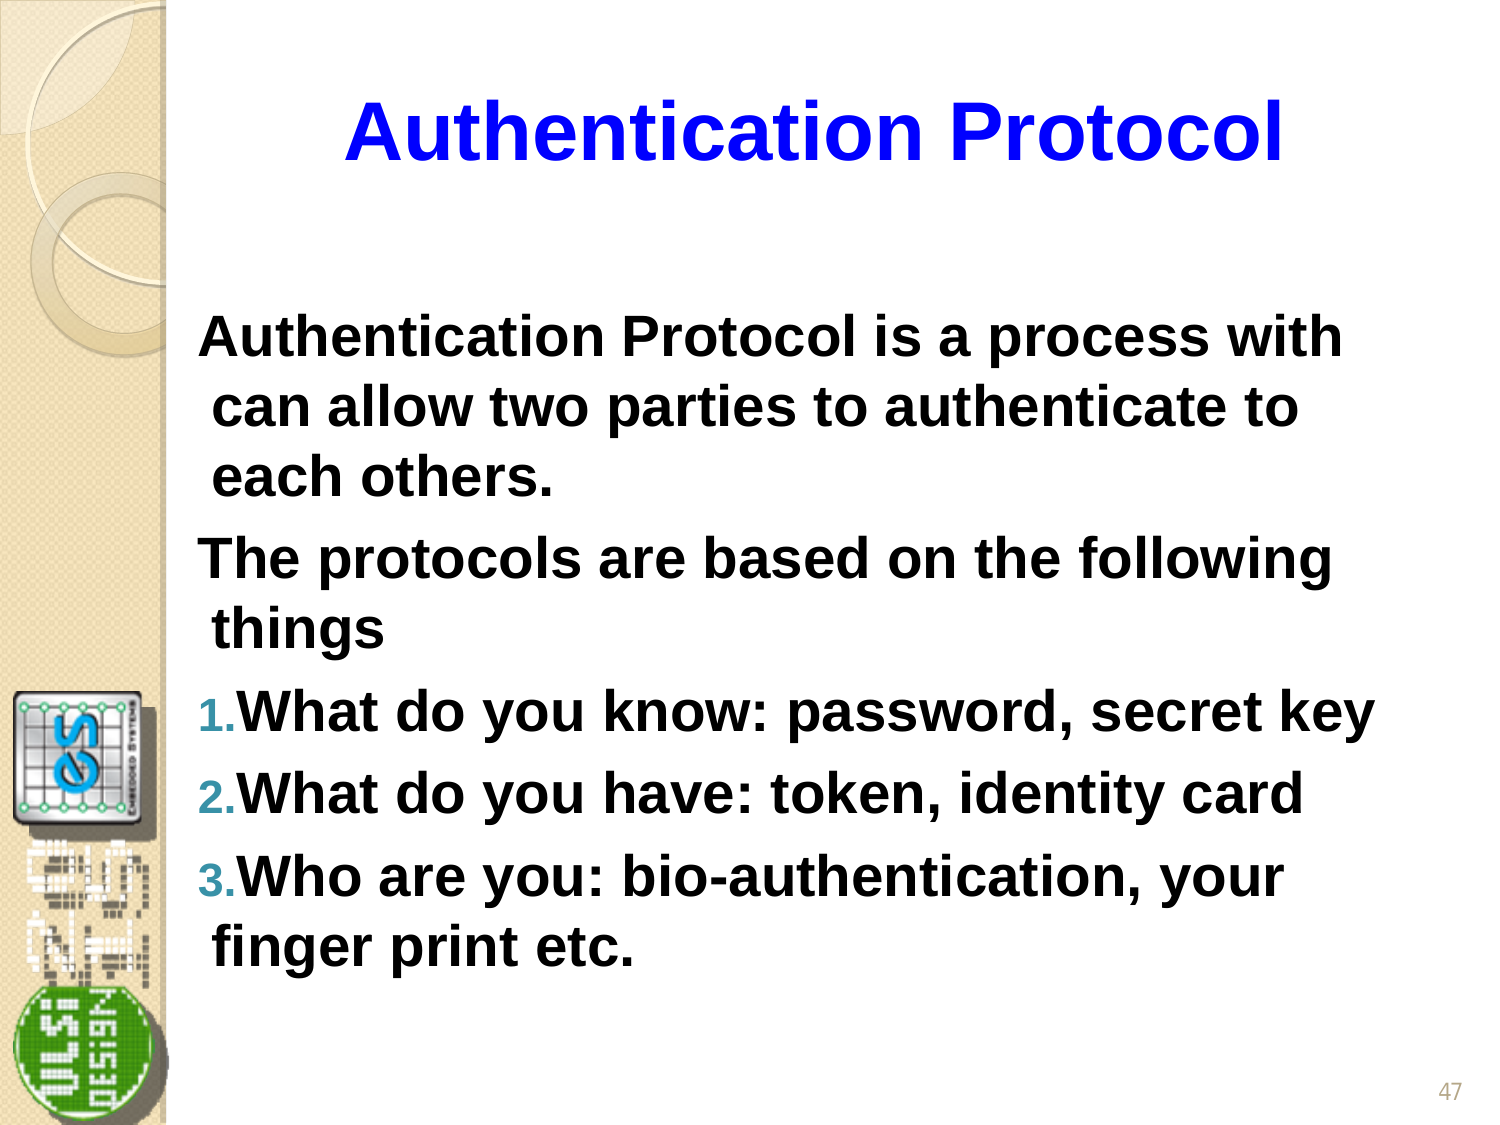

# Authentication Protocol
Authentication Protocol is a process with can allow two parties to authenticate to each others.
The protocols are based on the following things
What do you know: password, secret key
What do you have: token, identity card
Who are you: bio-authentication, your finger print etc.
47